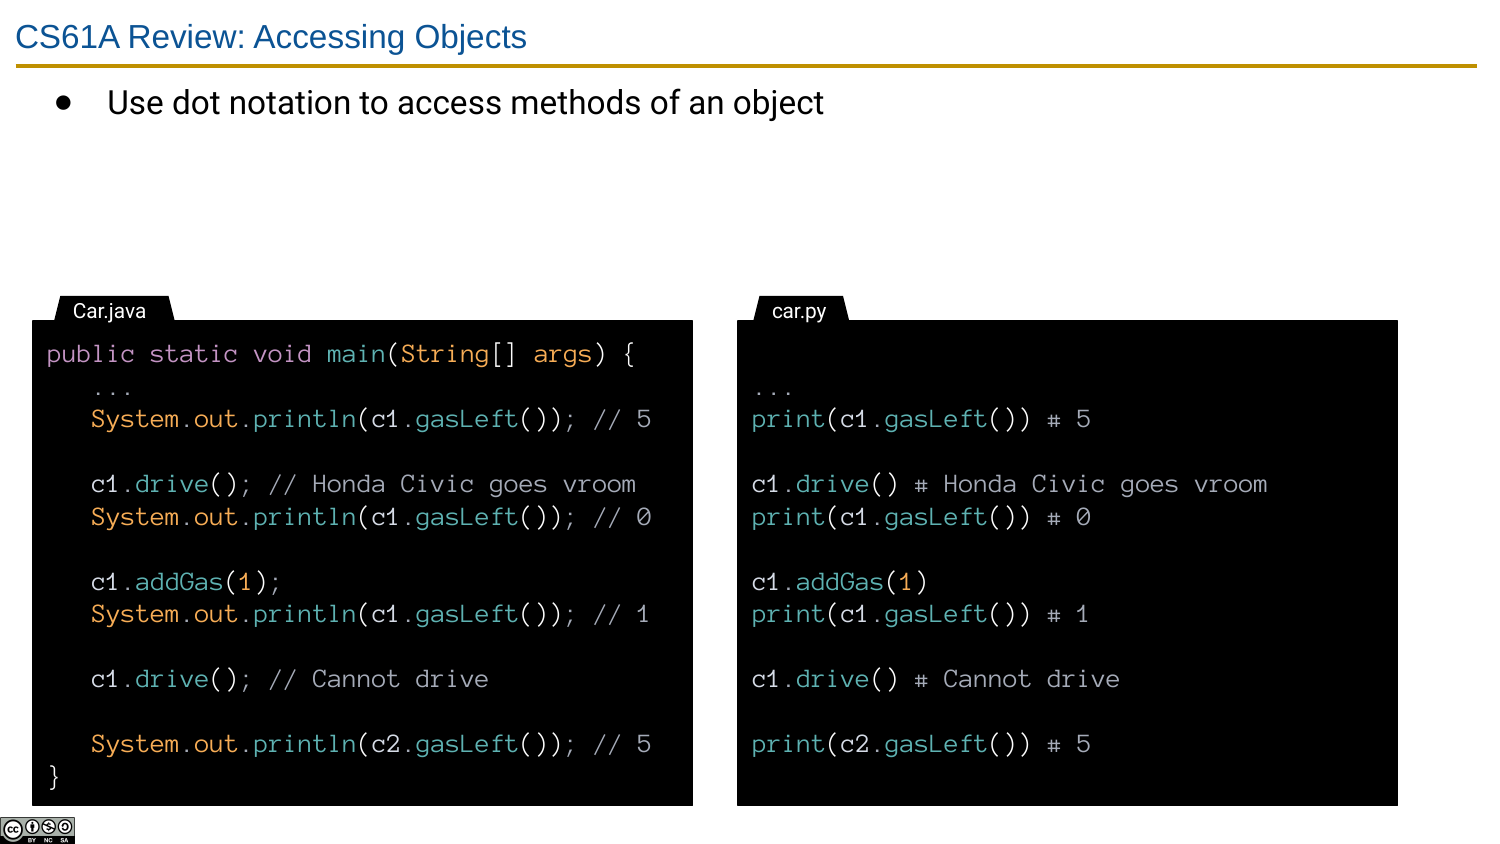

# CS61A Review: Accessing Objects
Use dot notation to access methods of an object
Car.java
car.py
public static void main(String[] args) {
   ...
   System.out.println(c1.gasLeft()); // 5

   c1.drive(); // Honda Civic goes vroom
   System.out.println(c1.gasLeft()); // 0

   c1.addGas(1);
   System.out.println(c1.gasLeft()); // 1

   c1.drive(); // Cannot drive

   System.out.println(c2.gasLeft()); // 5
}

...
print(c1.gasLeft()) # 5

c1.drive() # Honda Civic goes vroom
print(c1.gasLeft()) # 0

c1.addGas(1)
print(c1.gasLeft()) # 1

c1.drive() # Cannot drive

print(c2.gasLeft()) # 5